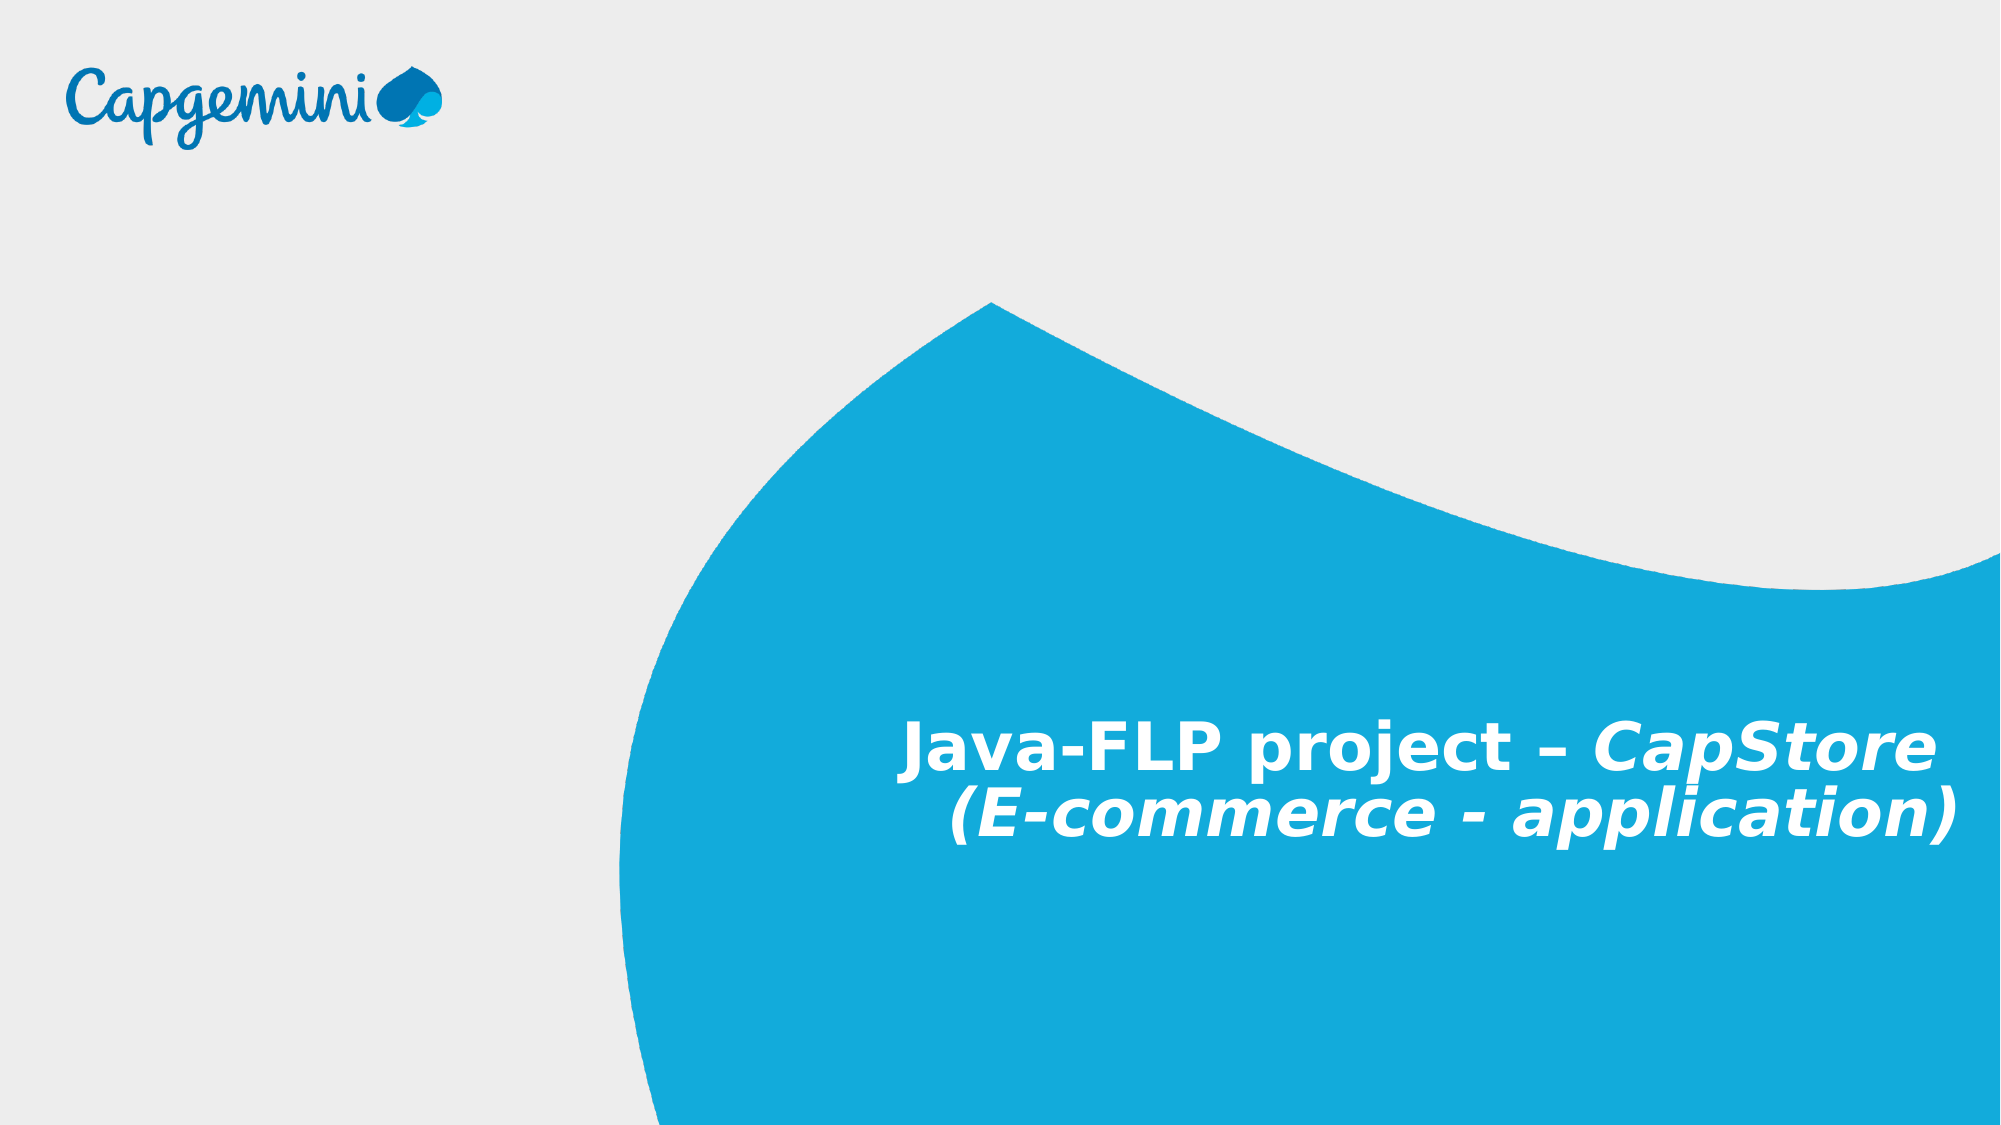

Java-FLP project – CapStore
(E-commerce - application)